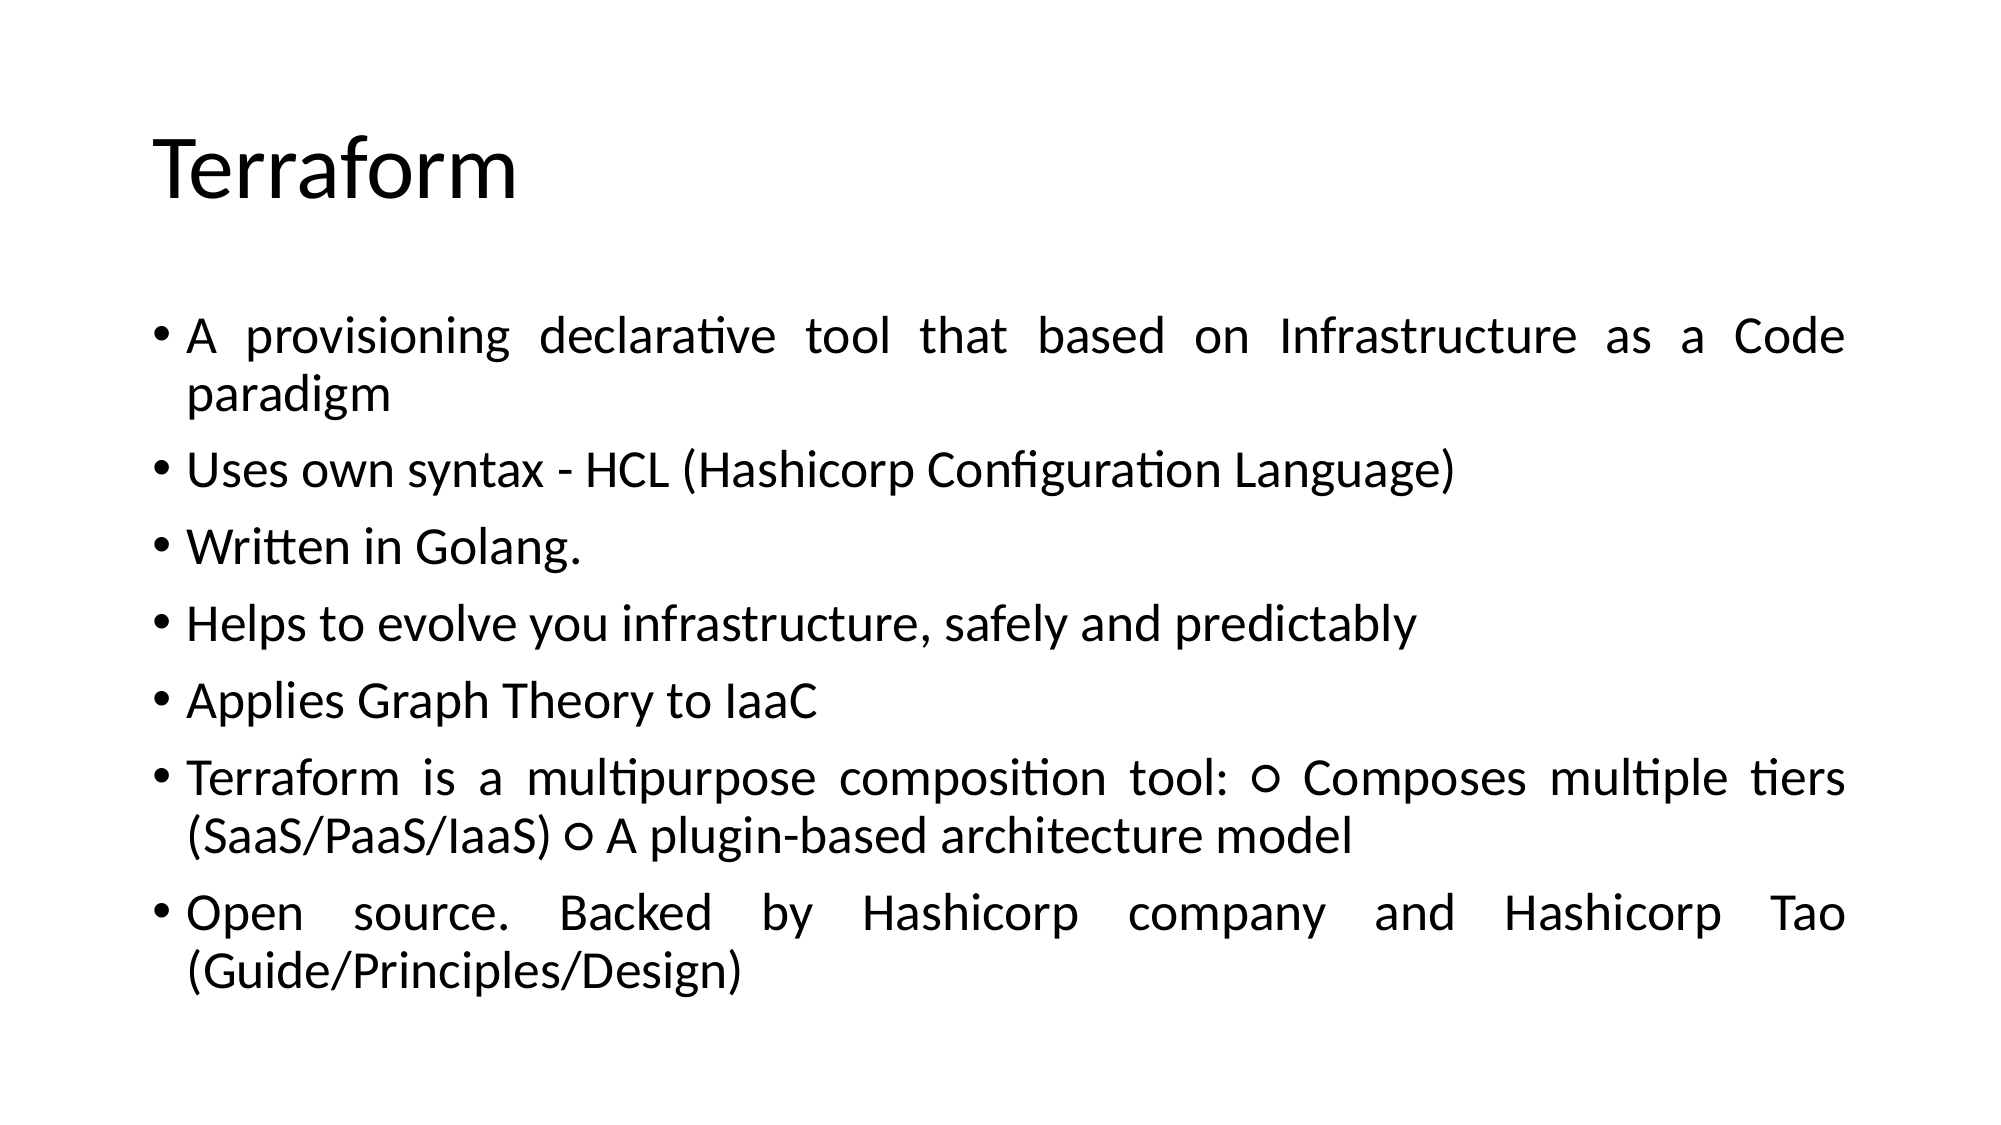

# Terraform
A provisioning declarative tool that based on Infrastructure as a Code paradigm
Uses own syntax - HCL (Hashicorp Configuration Language)
Written in Golang.
Helps to evolve you infrastructure, safely and predictably
Applies Graph Theory to IaaC
Terraform is a multipurpose composition tool: ○ Composes multiple tiers (SaaS/PaaS/IaaS) ○ A plugin-based architecture model
Open source. Backed by Hashicorp company and Hashicorp Tao (Guide/Principles/Design)